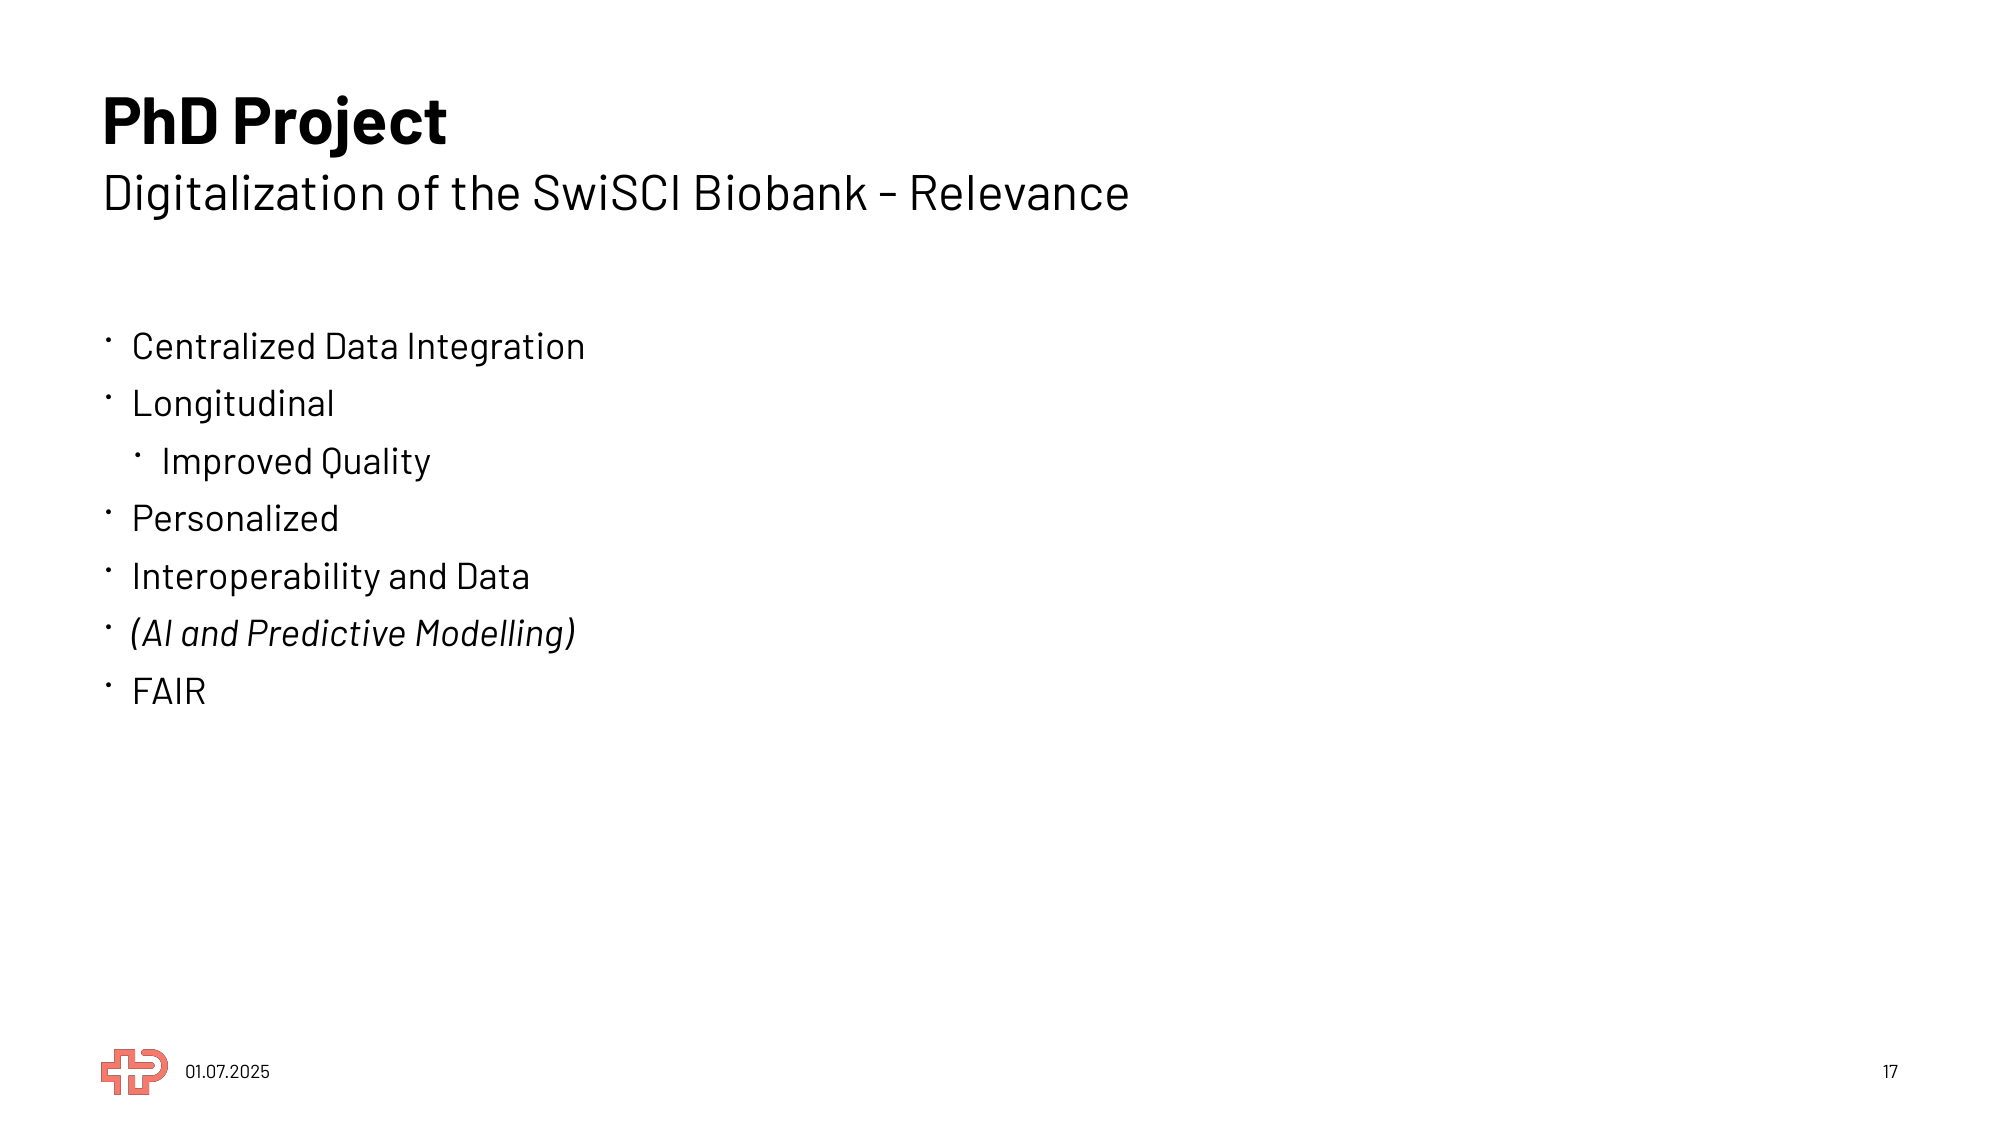

# PhD Project
Digitalization of the SwiSCI Biobank - Relevance

Centralized Data Integration
Longitudinal
Improved Quality
Personalized
Interoperability and Data
(AI and Predictive Modelling)
FAIR

01.07.2025
17